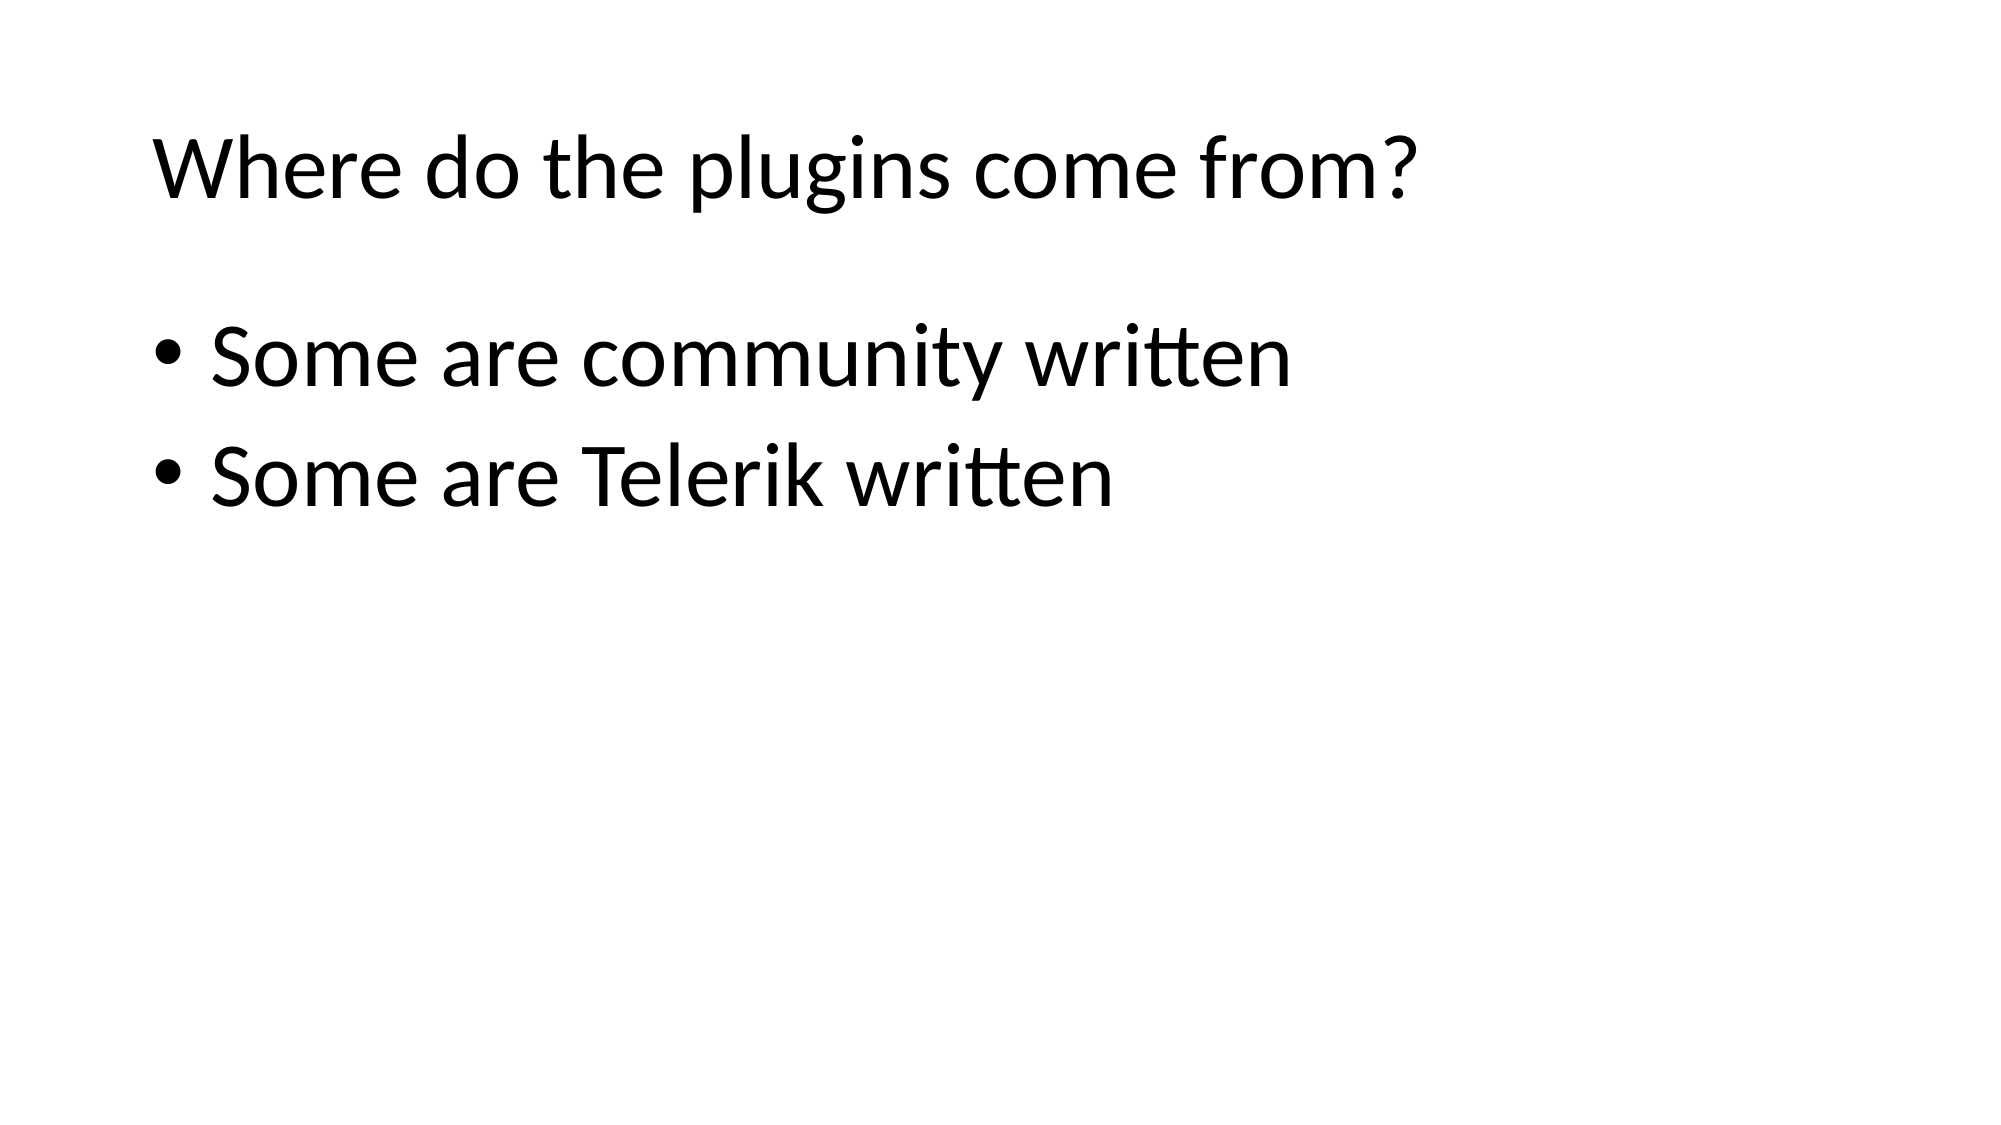

# Where do the plugins come from?
 Some are community written
 Some are Telerik written